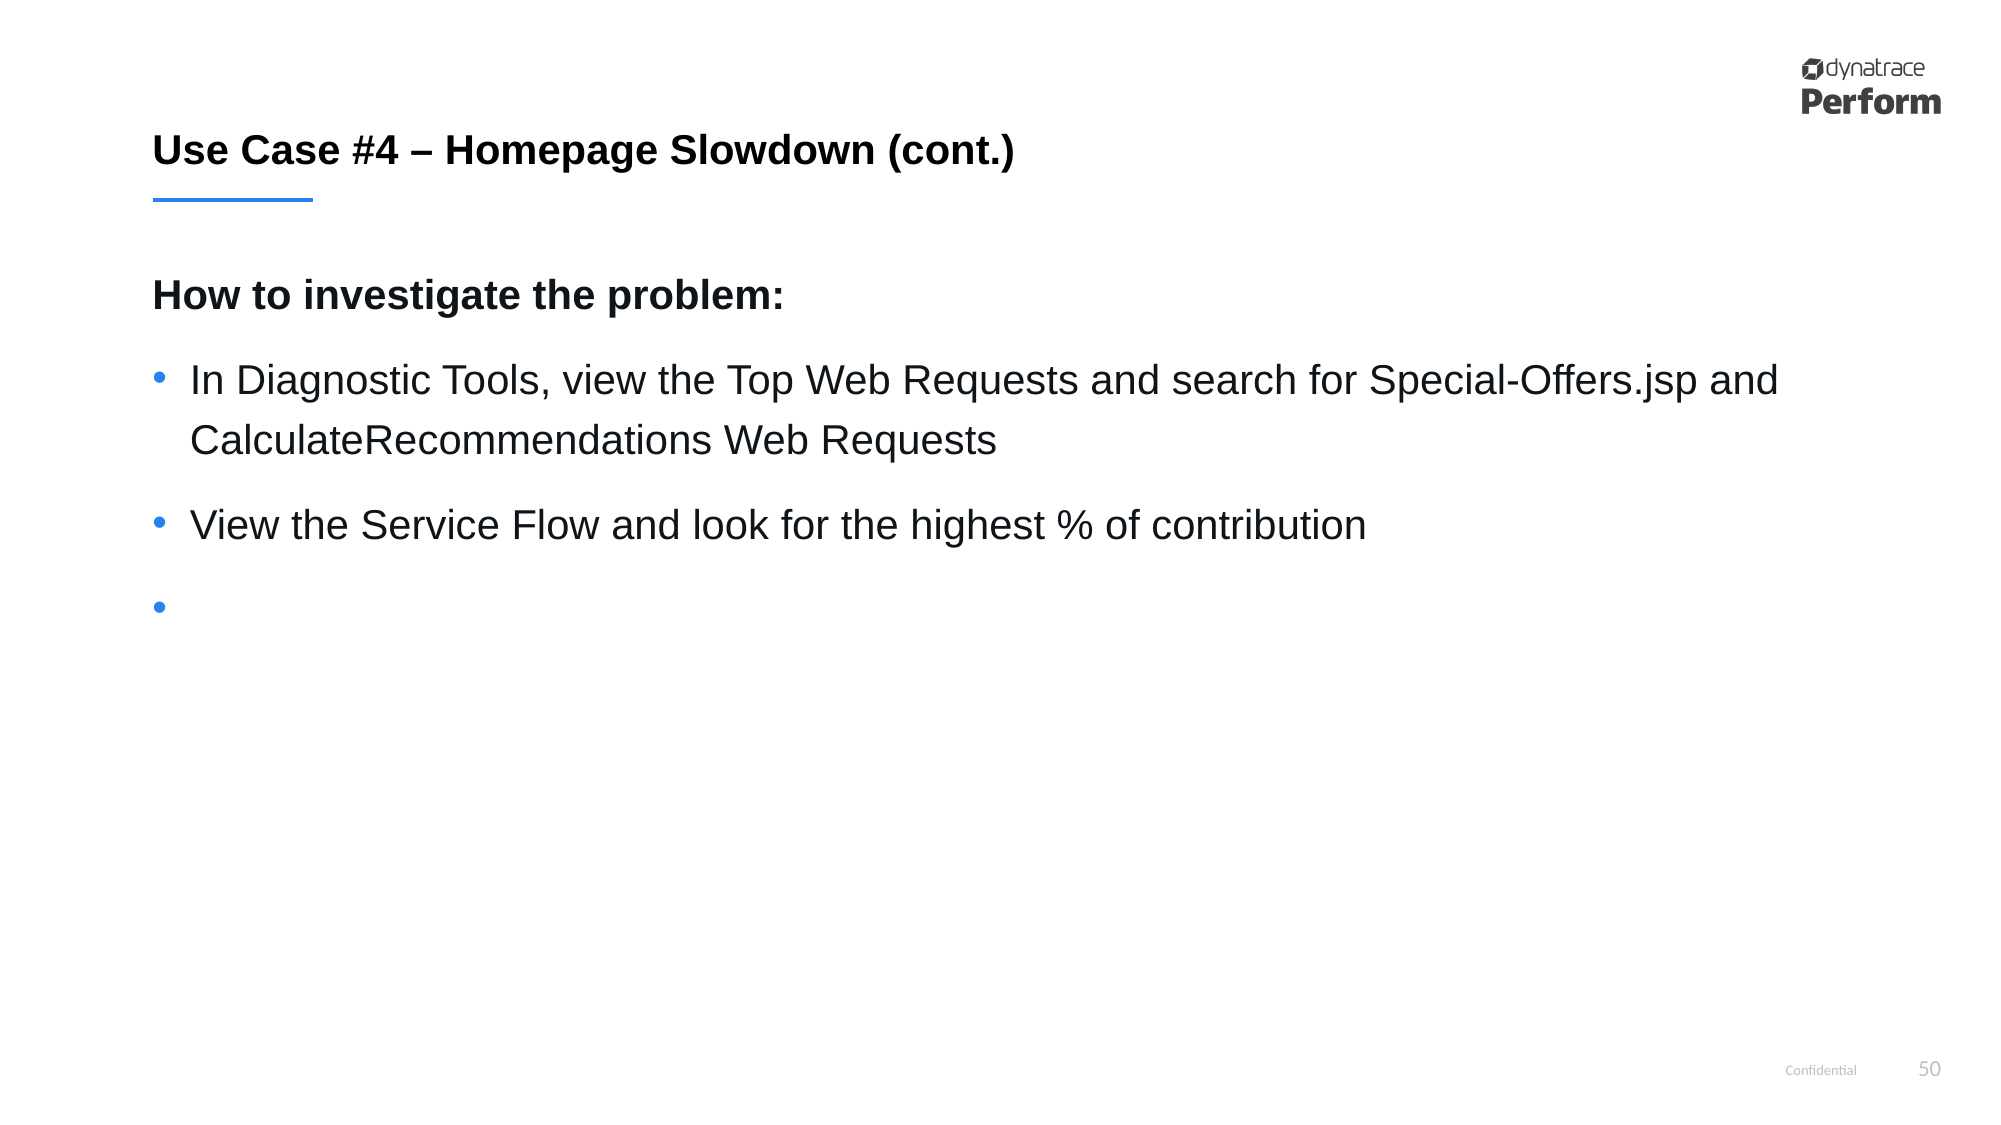

# Use Case #4 – Homepage Slowdown (cont.)
How to investigate the problem:
In Diagnostic Tools, view the Top Web Requests and search for Special-Offers.jsp and CalculateRecommendations Web Requests
View the Service Flow and look for the highest % of contribution